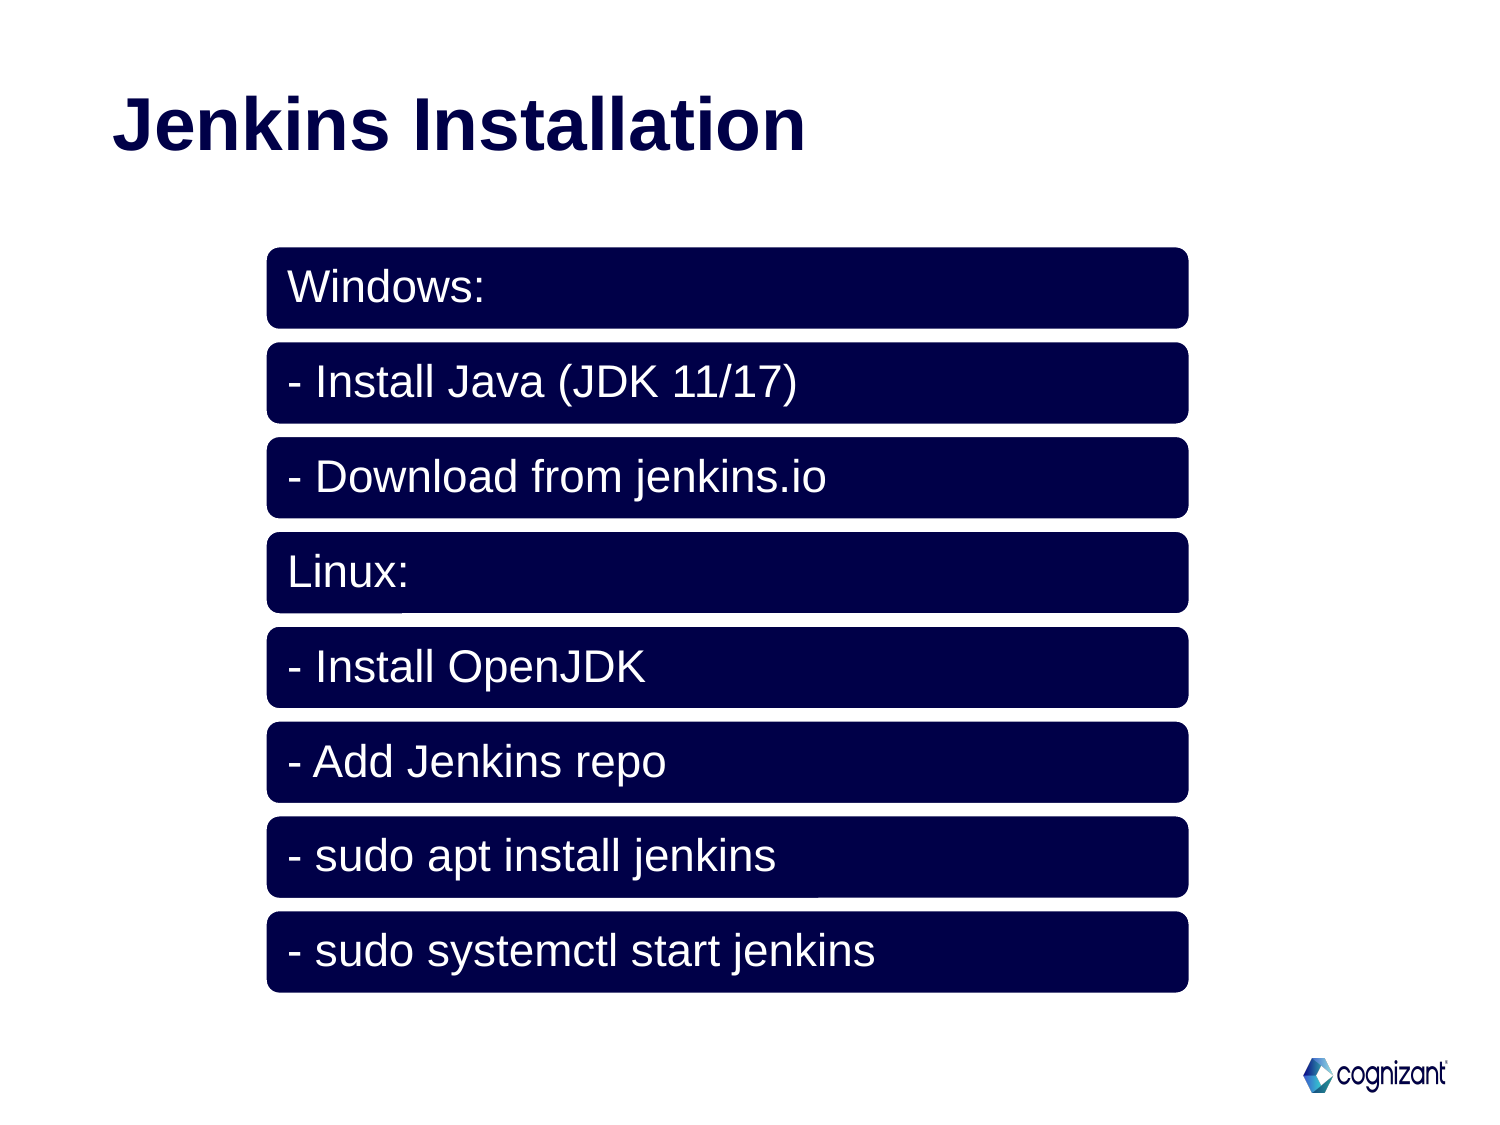

# Jenkins Installation
Windows:
- Install Java (JDK 11/17)
- Download from jenkins.io
Linux:
- Install OpenJDK
- Add Jenkins repo
- sudo apt install jenkins
- sudo systemctl start jenkins